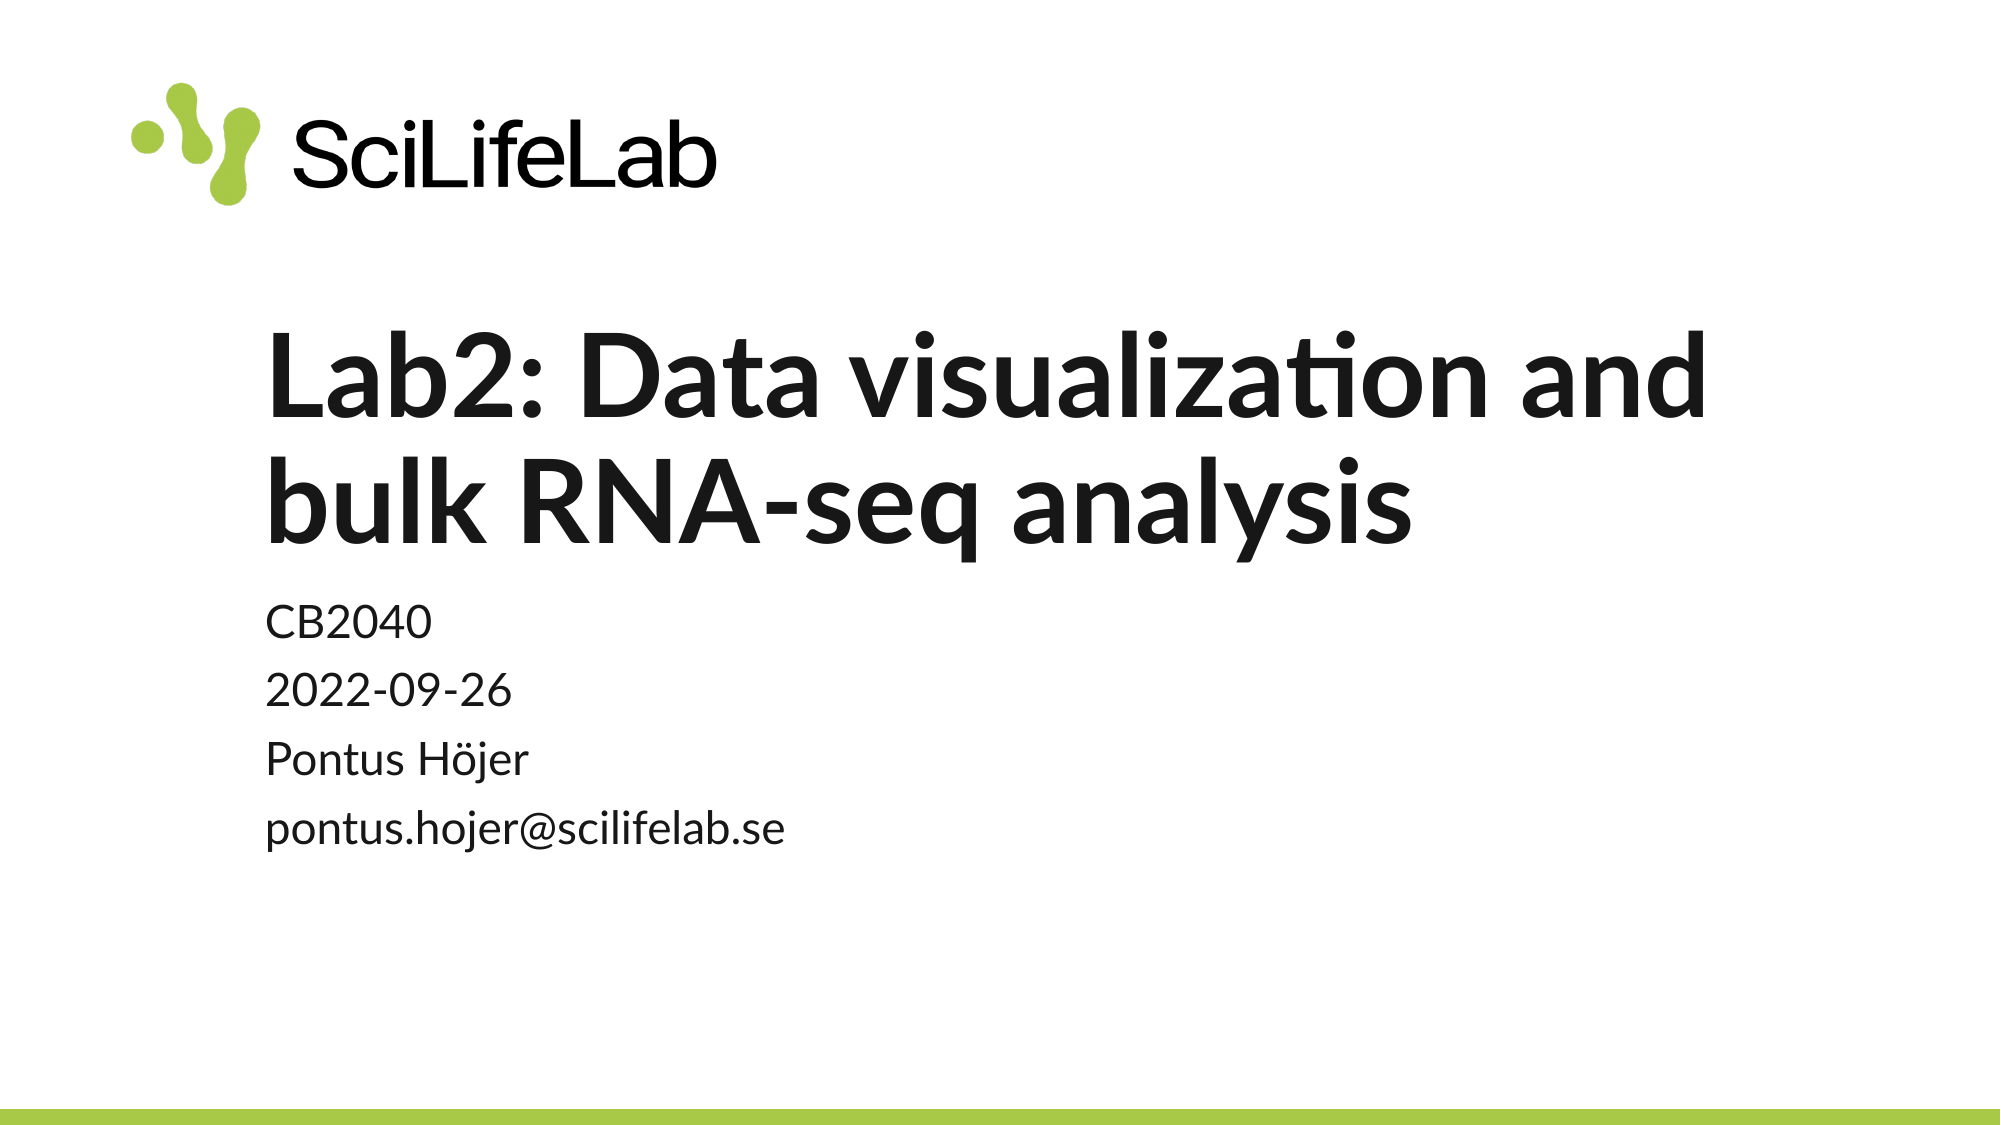

# Lab2: Data visualization and bulk RNA-seq analysis
CB2040
2022-09-26
Pontus Höjer
pontus.hojer@scilifelab.se